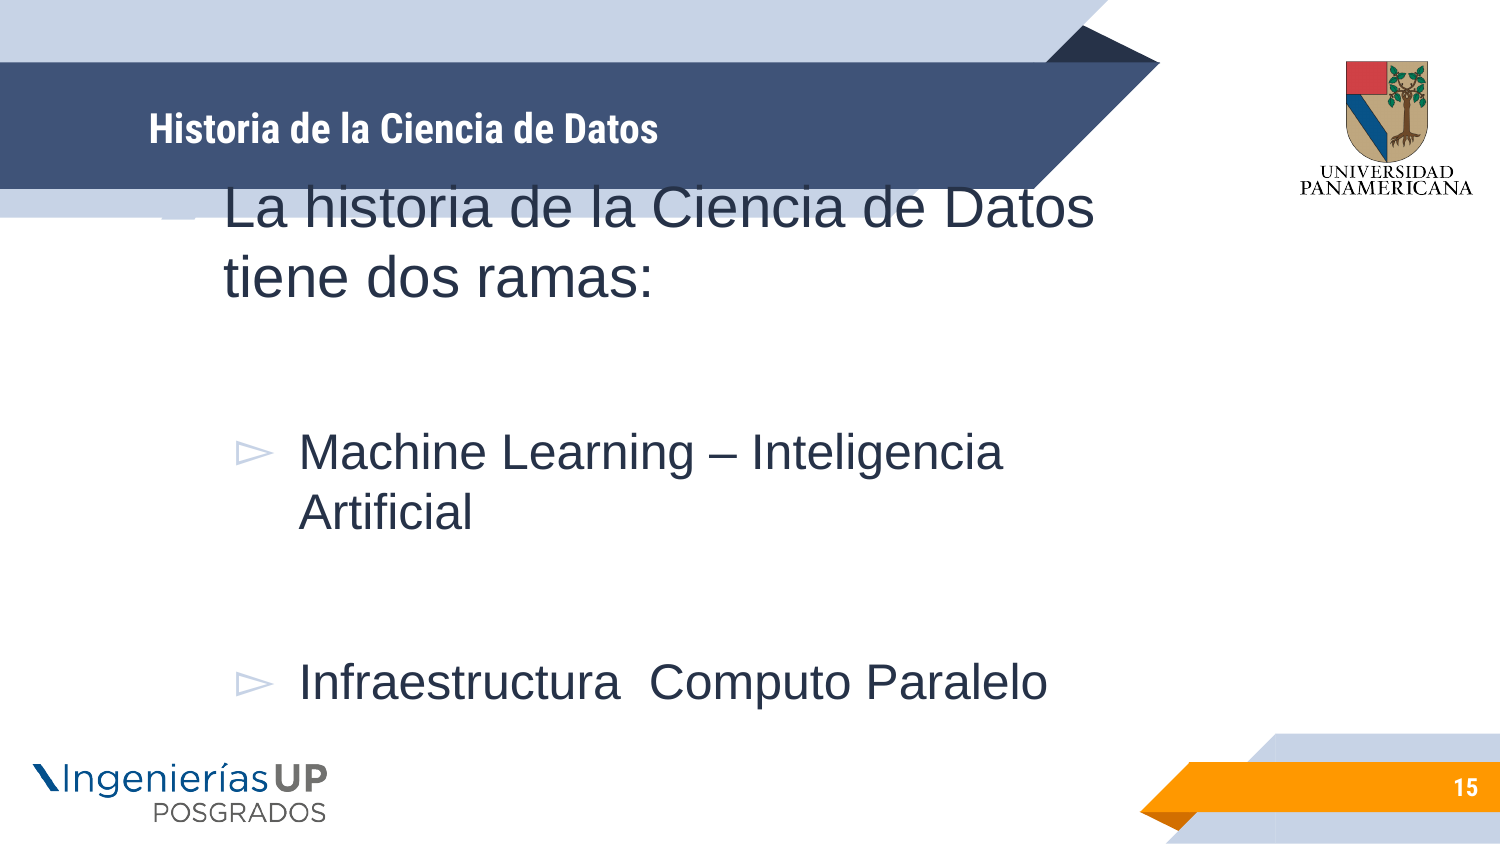

# Historia de la Ciencia de Datos
La historia de la Ciencia de Datos tiene dos ramas:

Machine Learning – Inteligencia Artificial

Infraestructura  Computo Paralelo

15